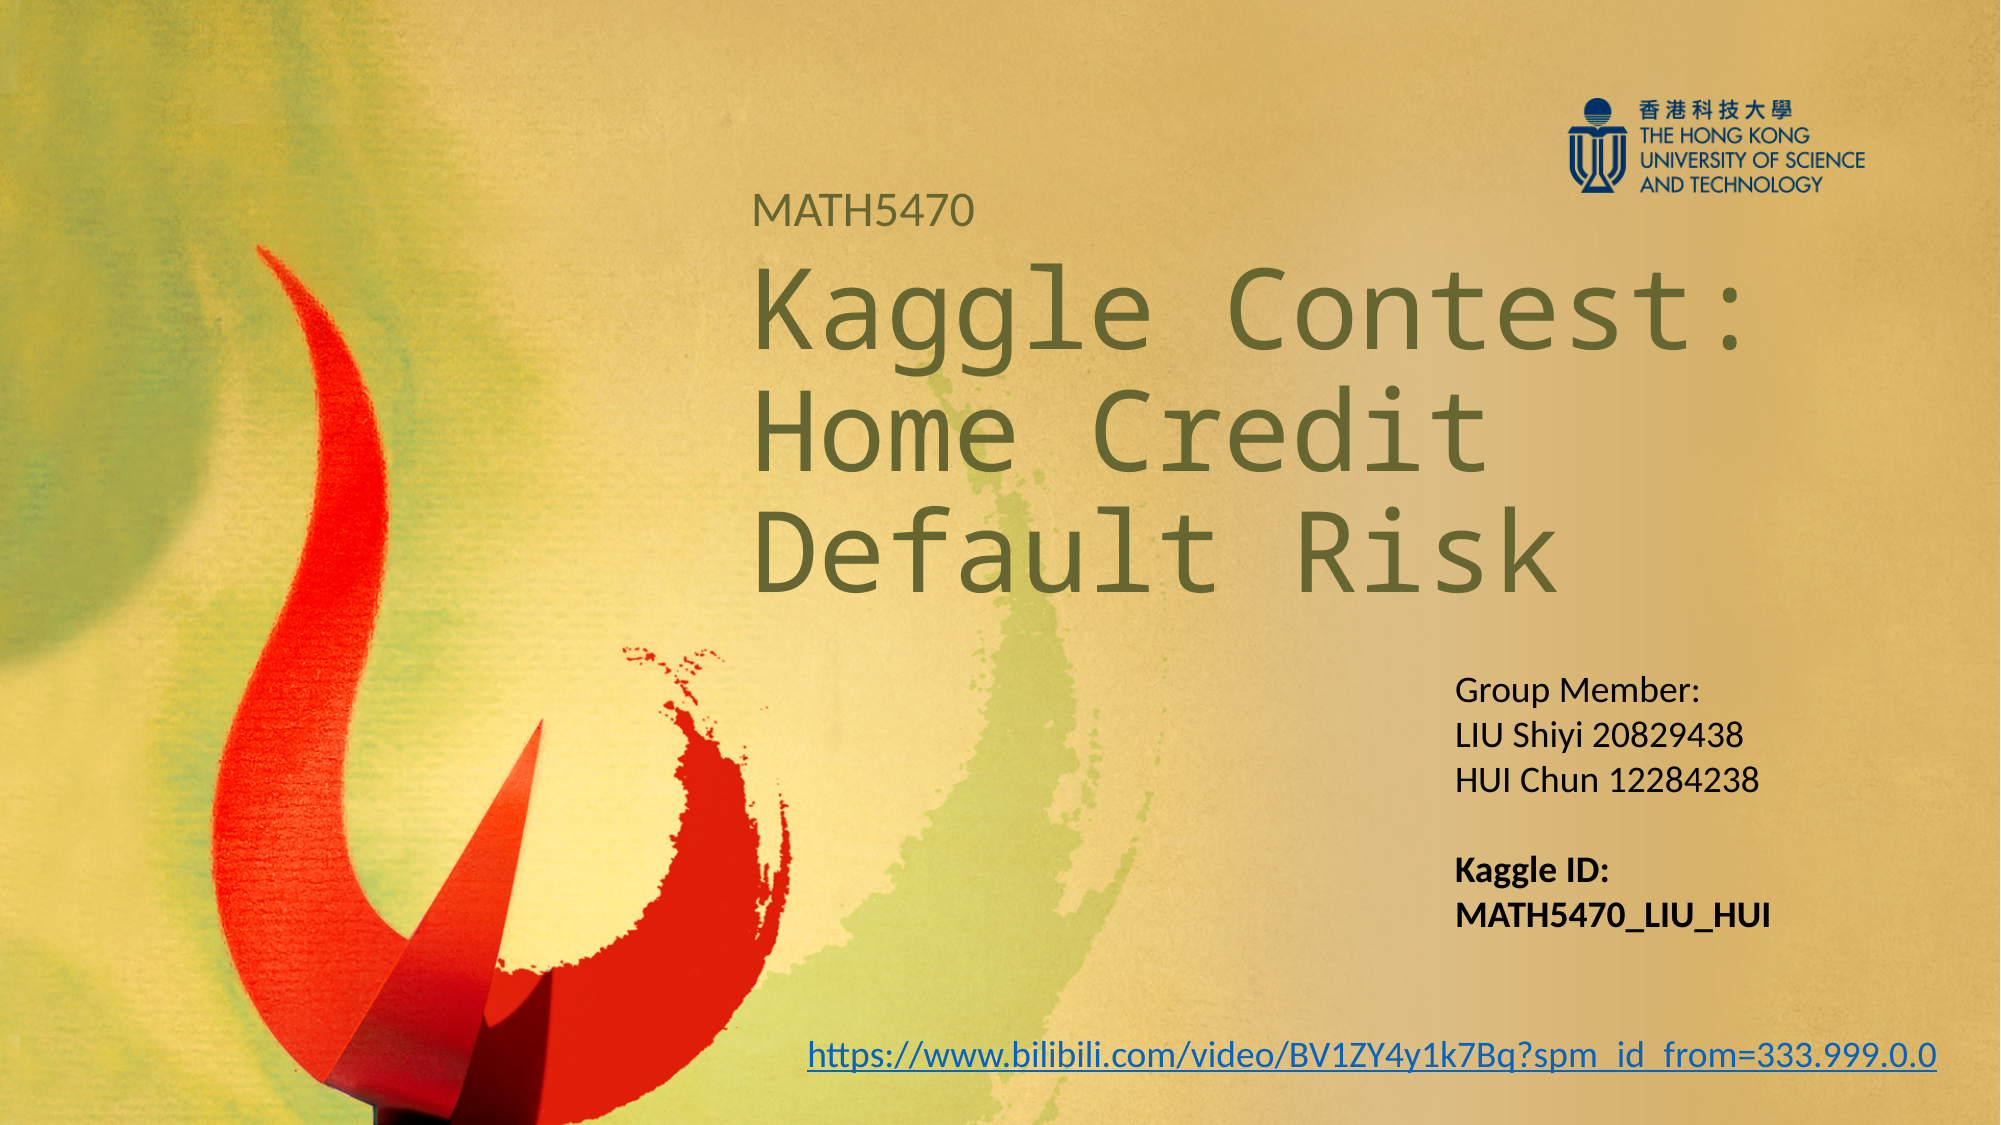

MATH5470
Kaggle Contest: Home Credit Default Risk
Group Member:
LIU Shiyi 20829438
HUI Chun 12284238

Kaggle ID: MATH5470_LIU_HUI
https://www.bilibili.com/video/BV1ZY4y1k7Bq?spm_id_from=333.999.0.0